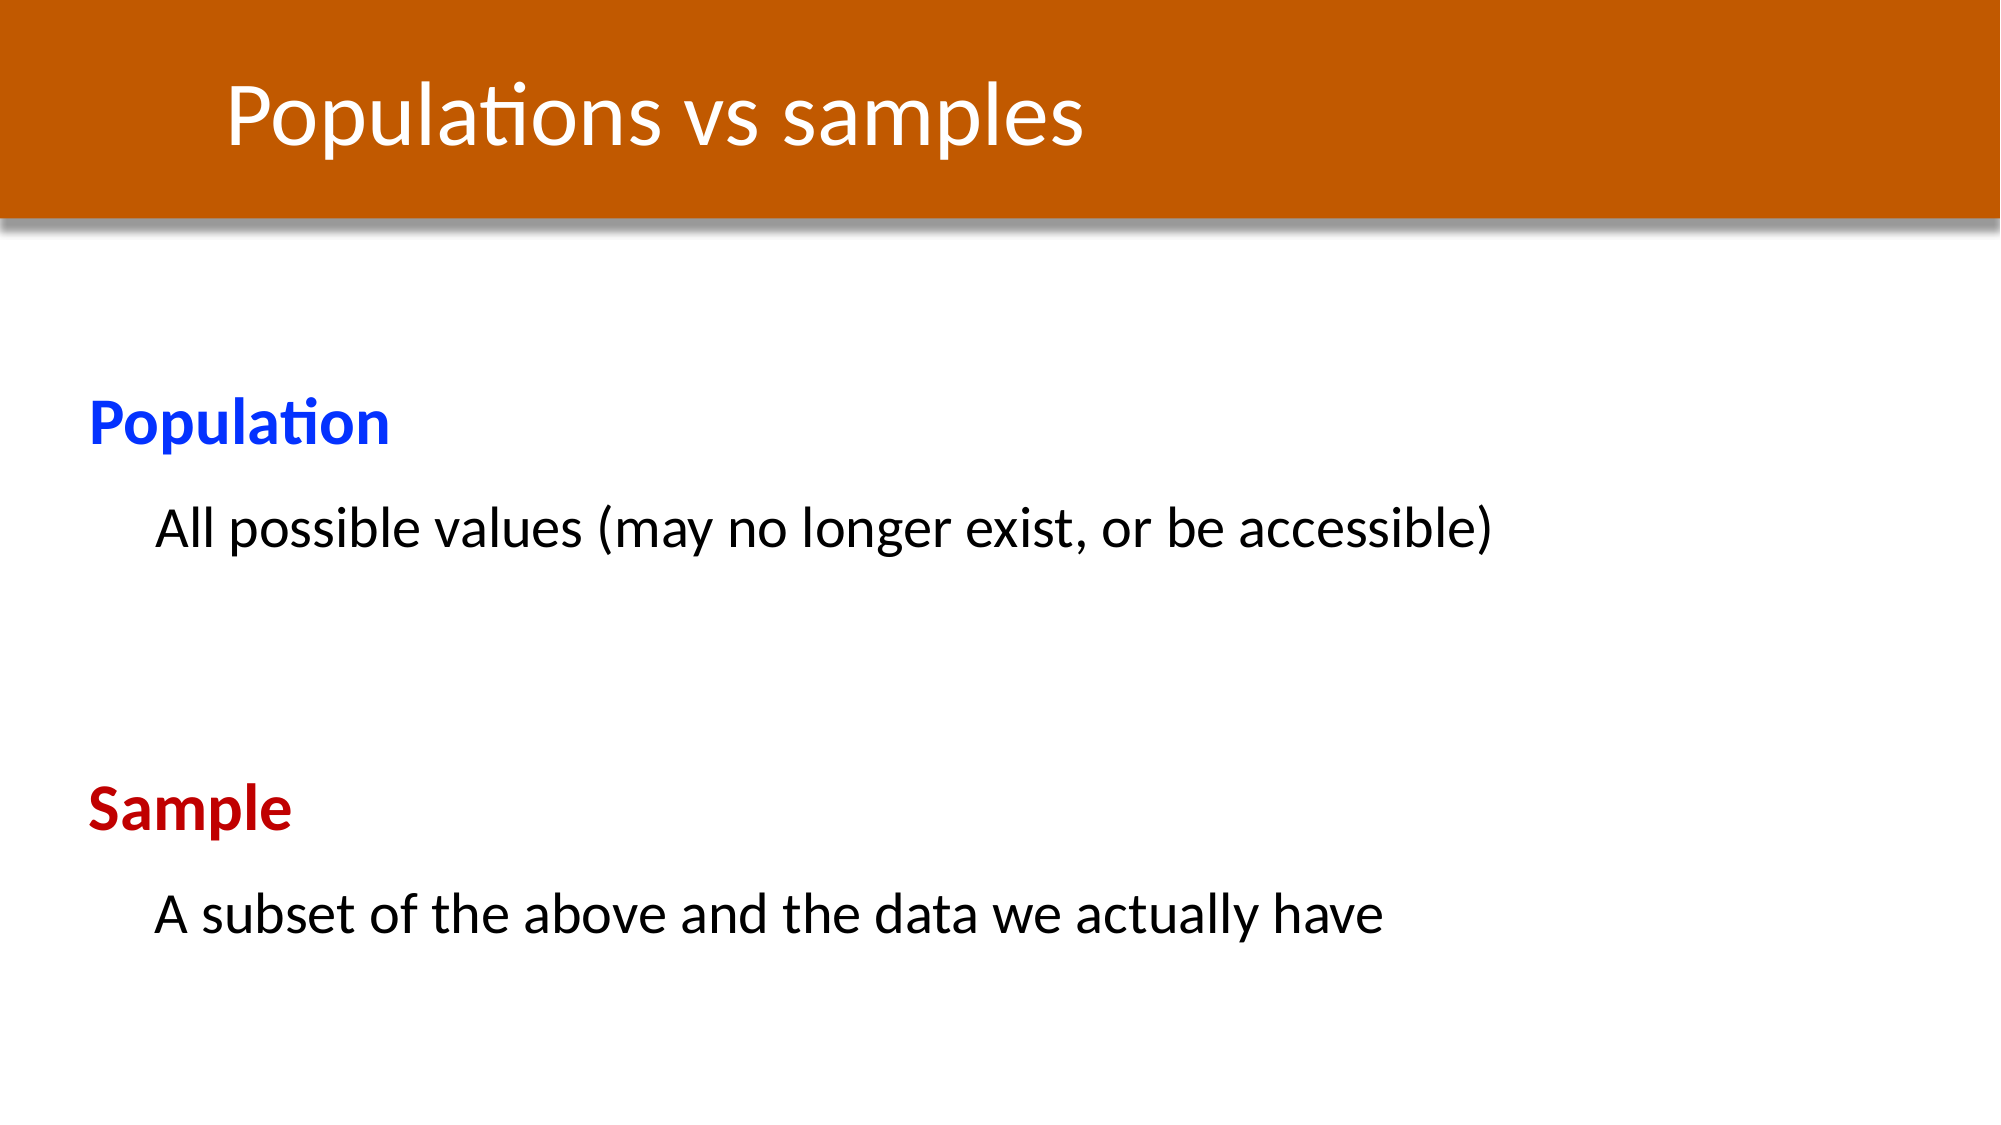

Populations vs samples
Population
All possible values (may no longer exist, or be accessible)
Sample
A subset of the above and the data we actually have